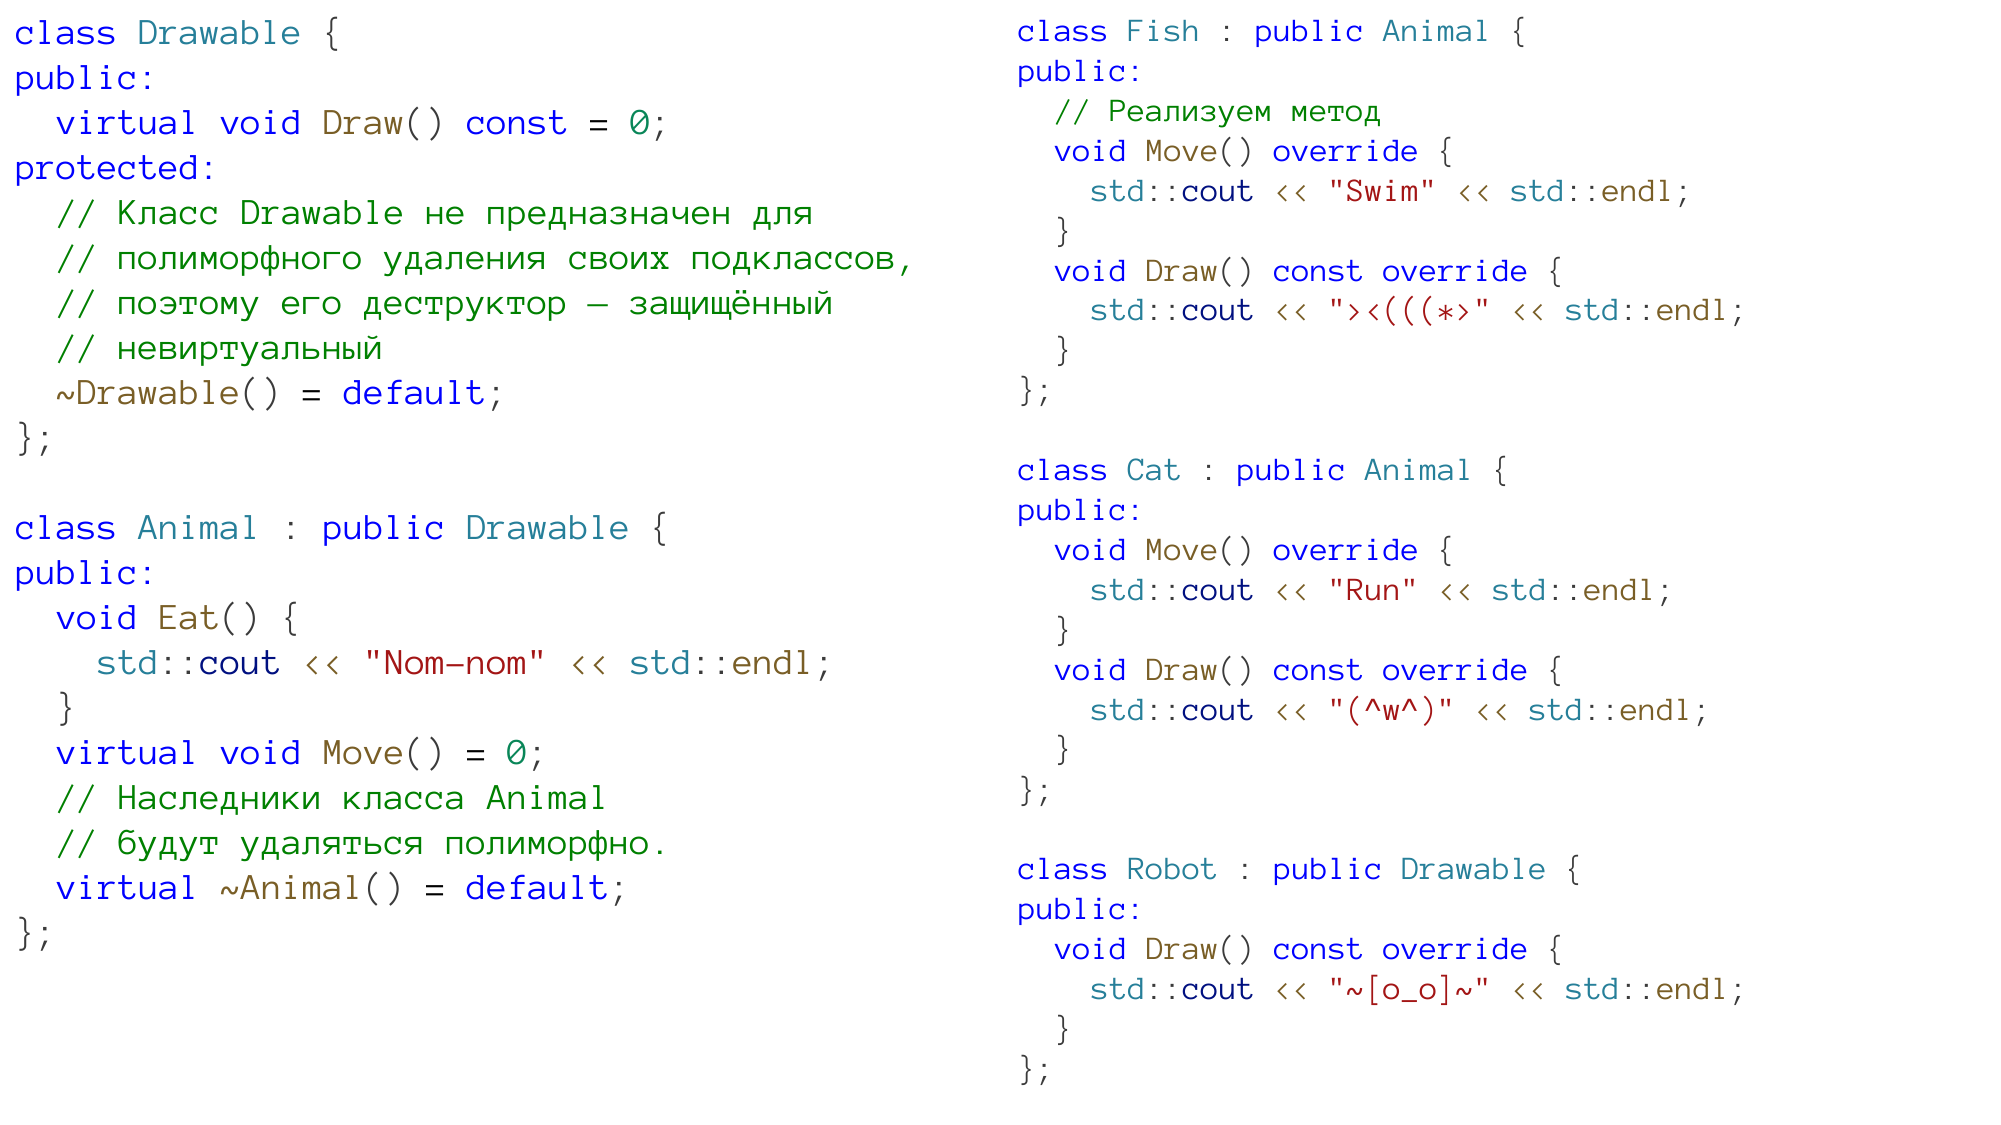

class Drawable {
public:
  virtual void Draw() const = 0;
protected:
  // Класс Drawable не предназначен для
  // полиморфного удаления своих подклассов,
  // поэтому его деструктор — защищённый
  // невиртуальный
  ~Drawable() = default;
};

class Animal : public Drawable {
public:
  void Eat() {
    std::cout << "Nom-nom" << std::endl;
  }
  virtual void Move() = 0;
  // Наследники класса Animal
  // будут удаляться полиморфно.
  virtual ~Animal() = default;
};
class Fish : public Animal {
public:
  // Реализуем метод
  void Move() override {
    std::cout << "Swim" << std::endl;
  }
  void Draw() const override {
    std::cout << "><(((*>" << std::endl;
  }
};

class Cat : public Animal {
public:
  void Move() override {
    std::cout << "Run" << std::endl;
  }
  void Draw() const override {
    std::cout << "(^w^)" << std::endl;
  }
};

class Robot : public Drawable {
public:
  void Draw() const override {
    std::cout << "~[o_o]~" << std::endl;
  }
};